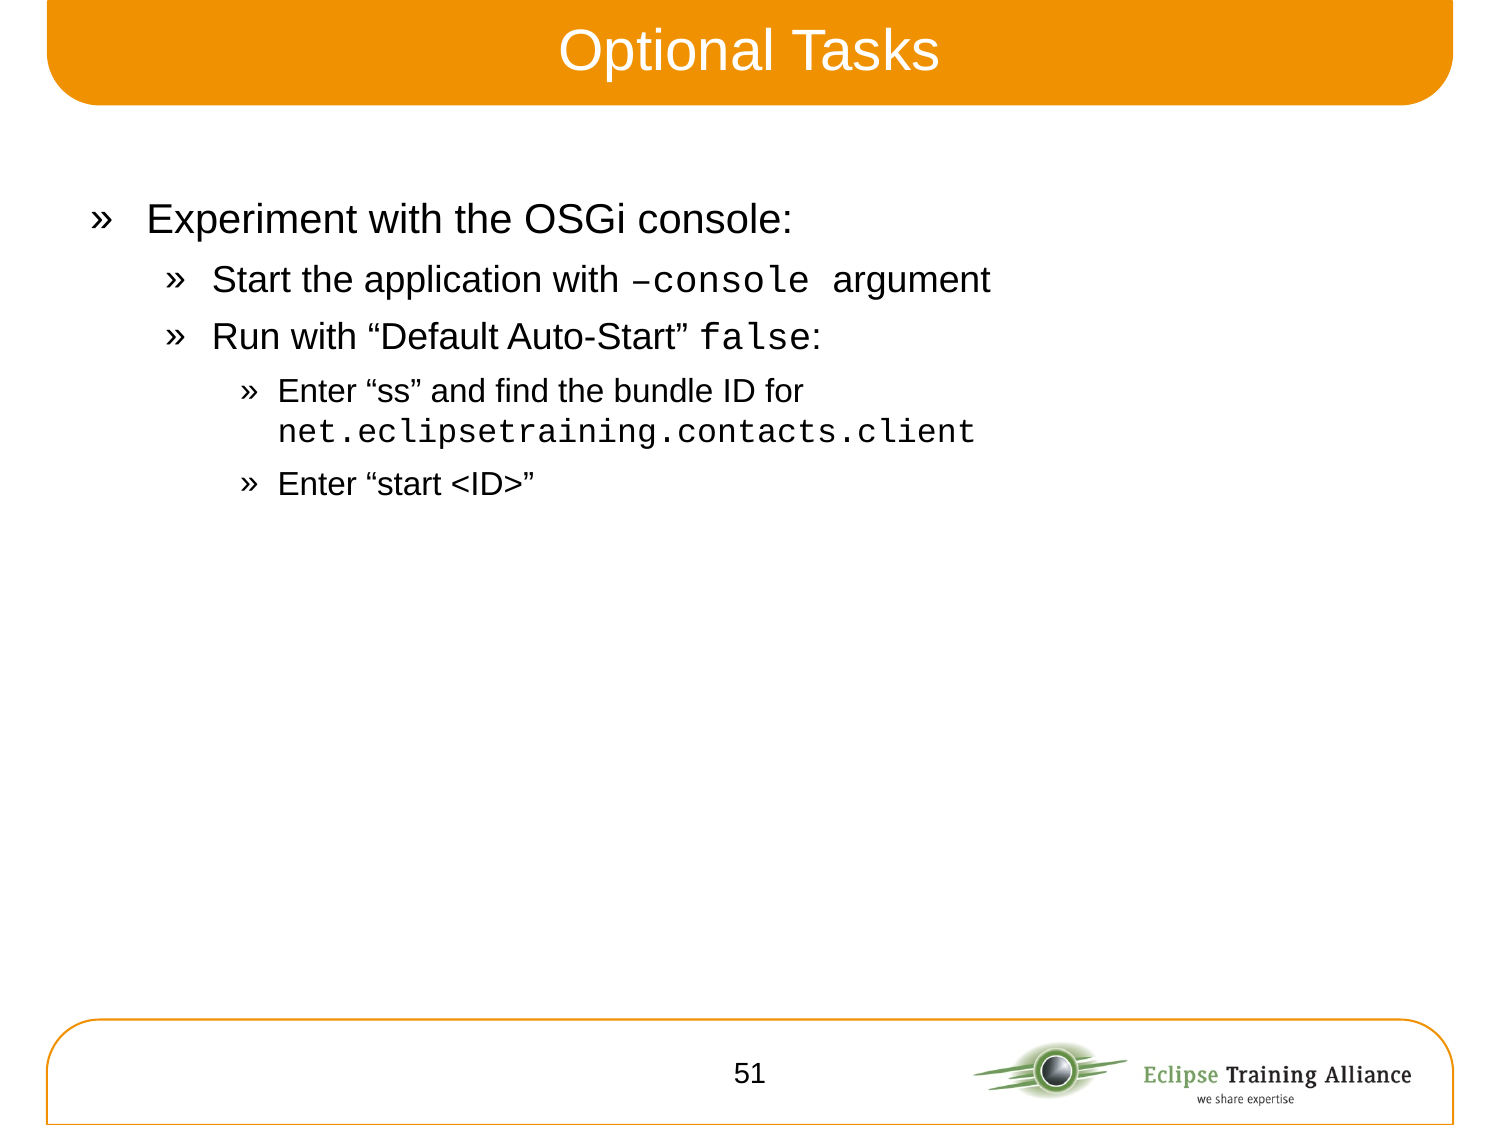

# Optional Tasks
Experiment with the OSGi console:
Start the application with –console argument
Run with “Default Auto-Start” false:
Enter “ss” and find the bundle ID for
net.eclipsetraining.contacts.client
Enter “start <ID>”